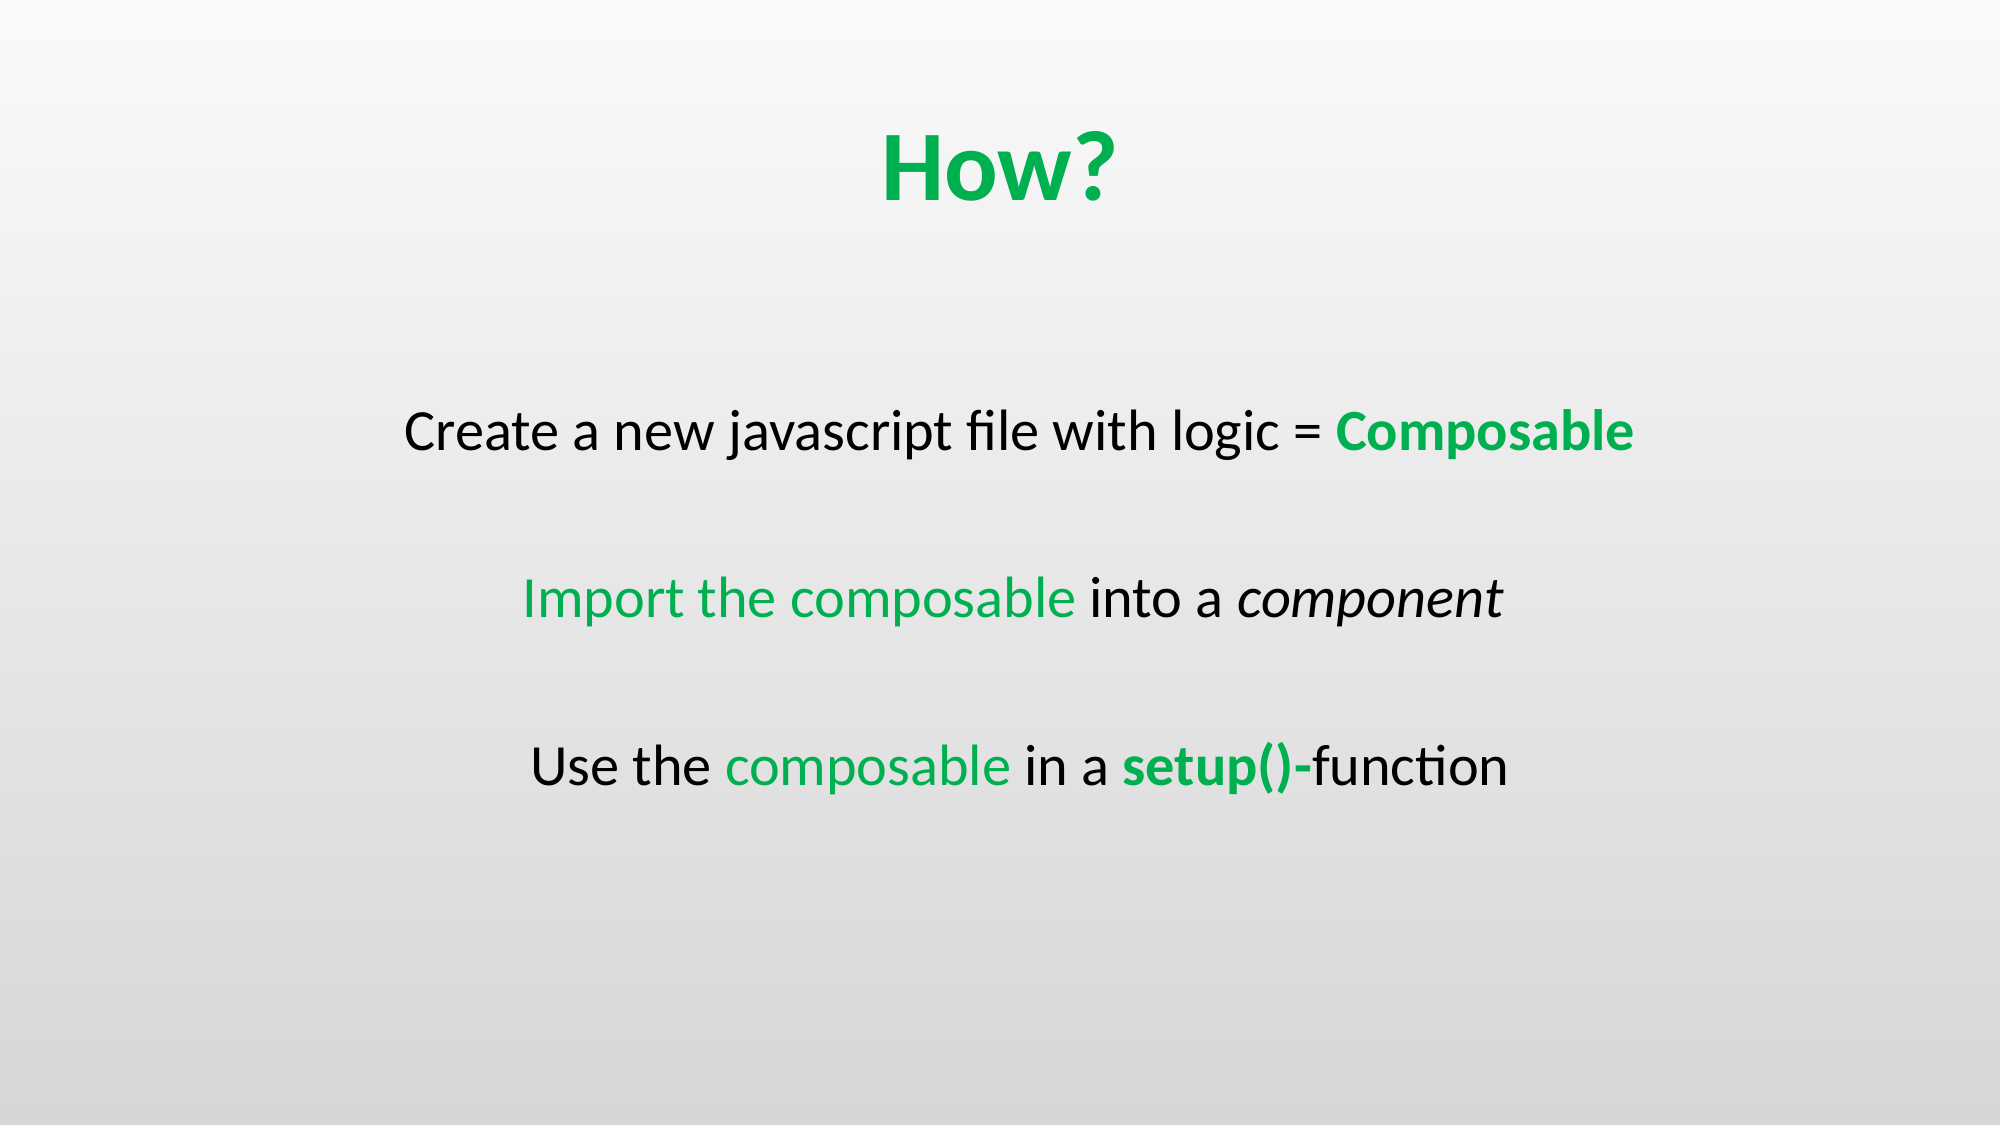

# How?

Create a new javascript file with logic = Composable

Import the composable into a component

Use the composable in a setup()-function